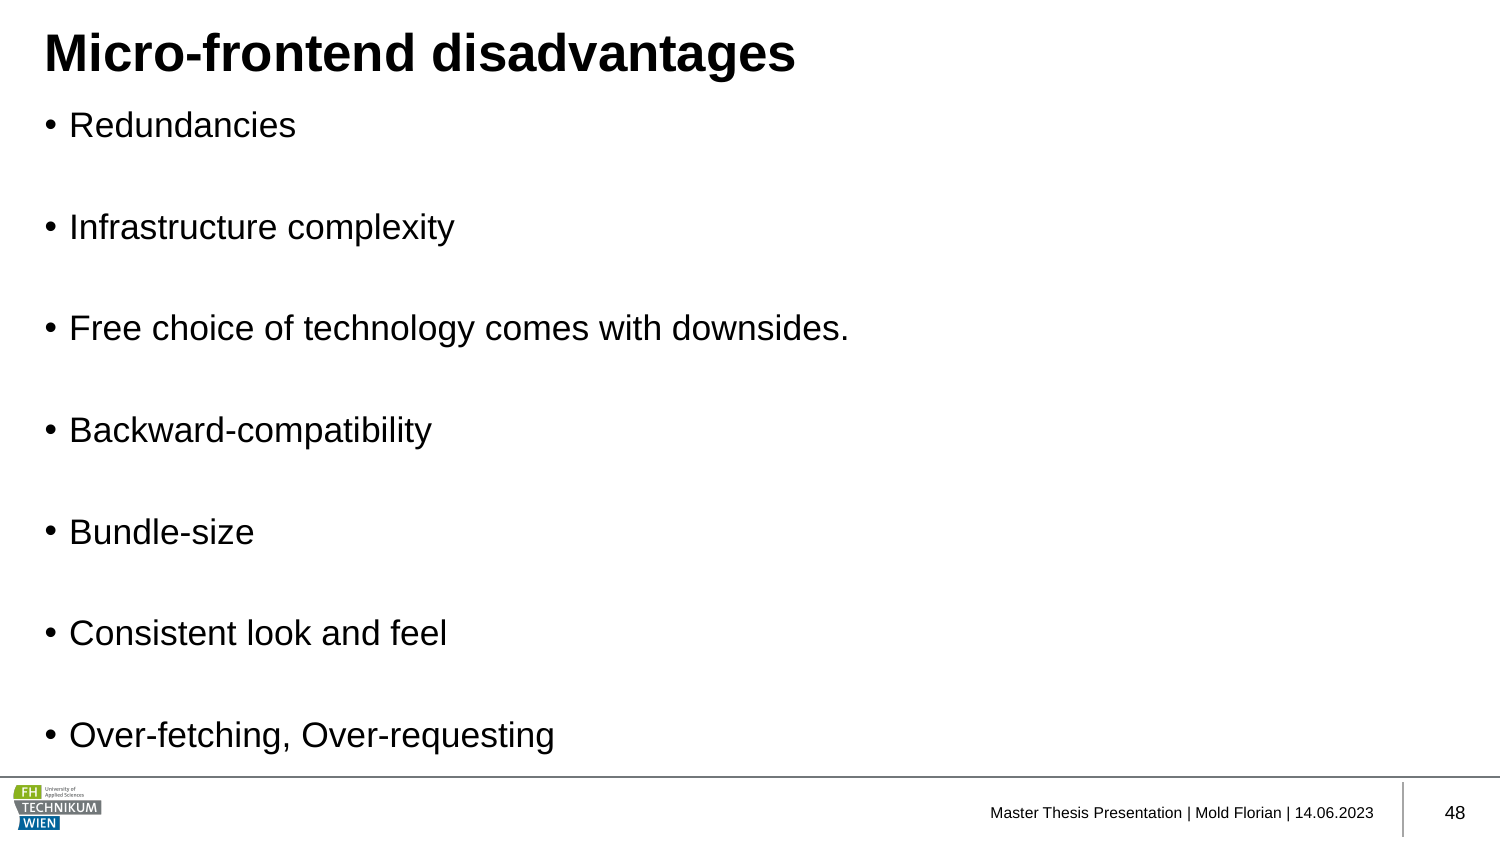

# Micro-frontend disadvantages
Redundancies

Infrastructure complexity

Free choice of technology comes with downsides.

Backward-compatibility

Bundle-size

Consistent look and feel

Over-fetching, Over-requesting
 Master Thesis Presentation | Mold Florian | 14.06.2023
48